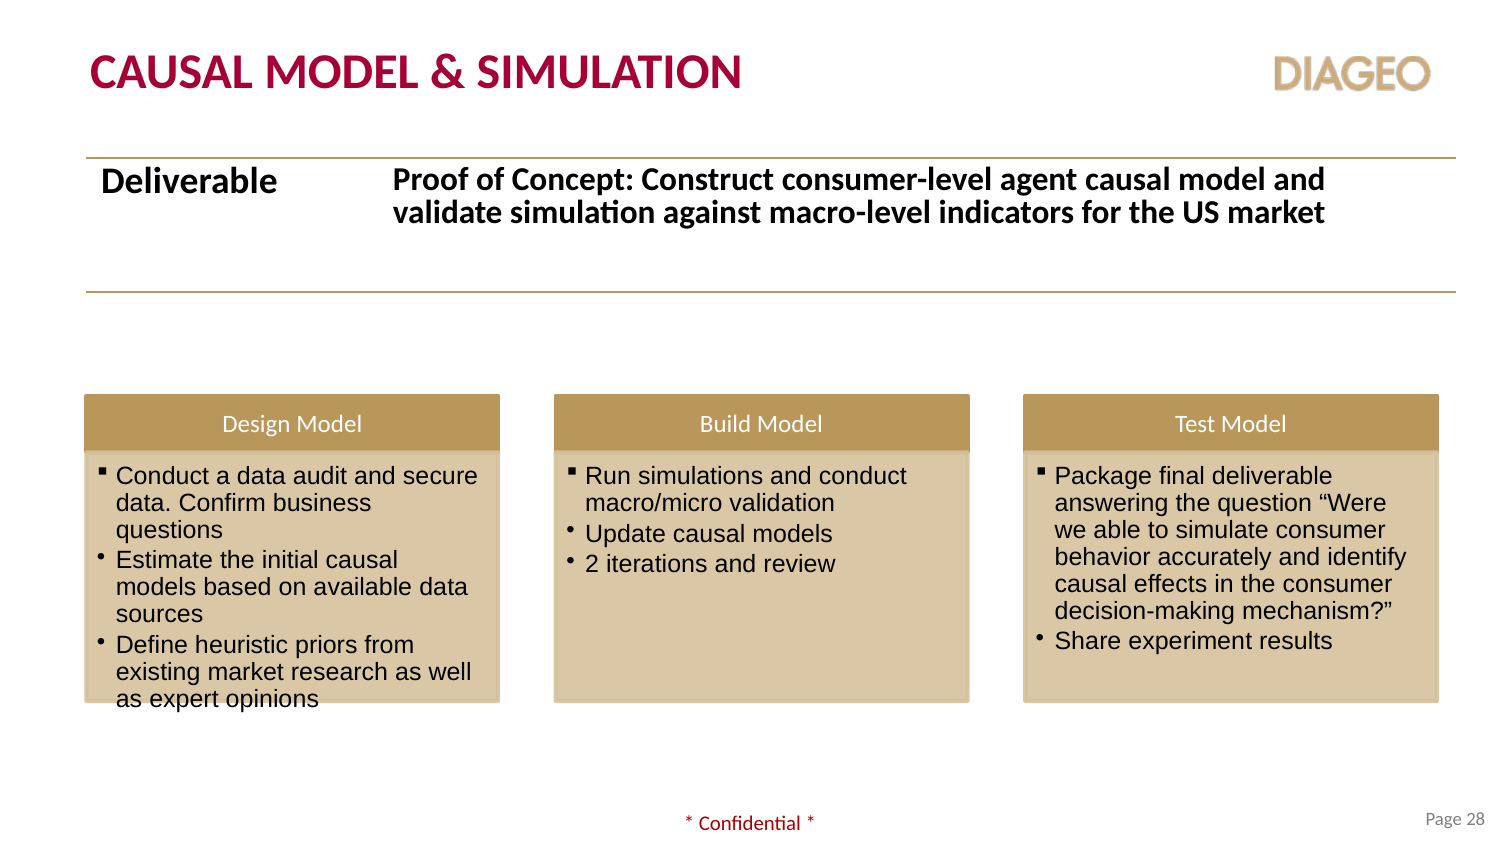

Causal Model & Simulation
| Deliverable | Proof of Concept: Construct consumer-level agent causal model and validate simulation against macro-level indicators for the US market |
| --- | --- |
Design Model
Conduct a data audit and secure data. Confirm business questions
Estimate the initial causal models based on available data sources
Define heuristic priors from existing market research as well as expert opinions
Build Model
Run simulations and conduct macro/micro validation
Update causal models
2 iterations and review
Test Model
Package final deliverable answering the question “Were we able to simulate consumer behavior accurately and identify causal effects in the consumer decision-making mechanism?”
Share experiment results
Page 28